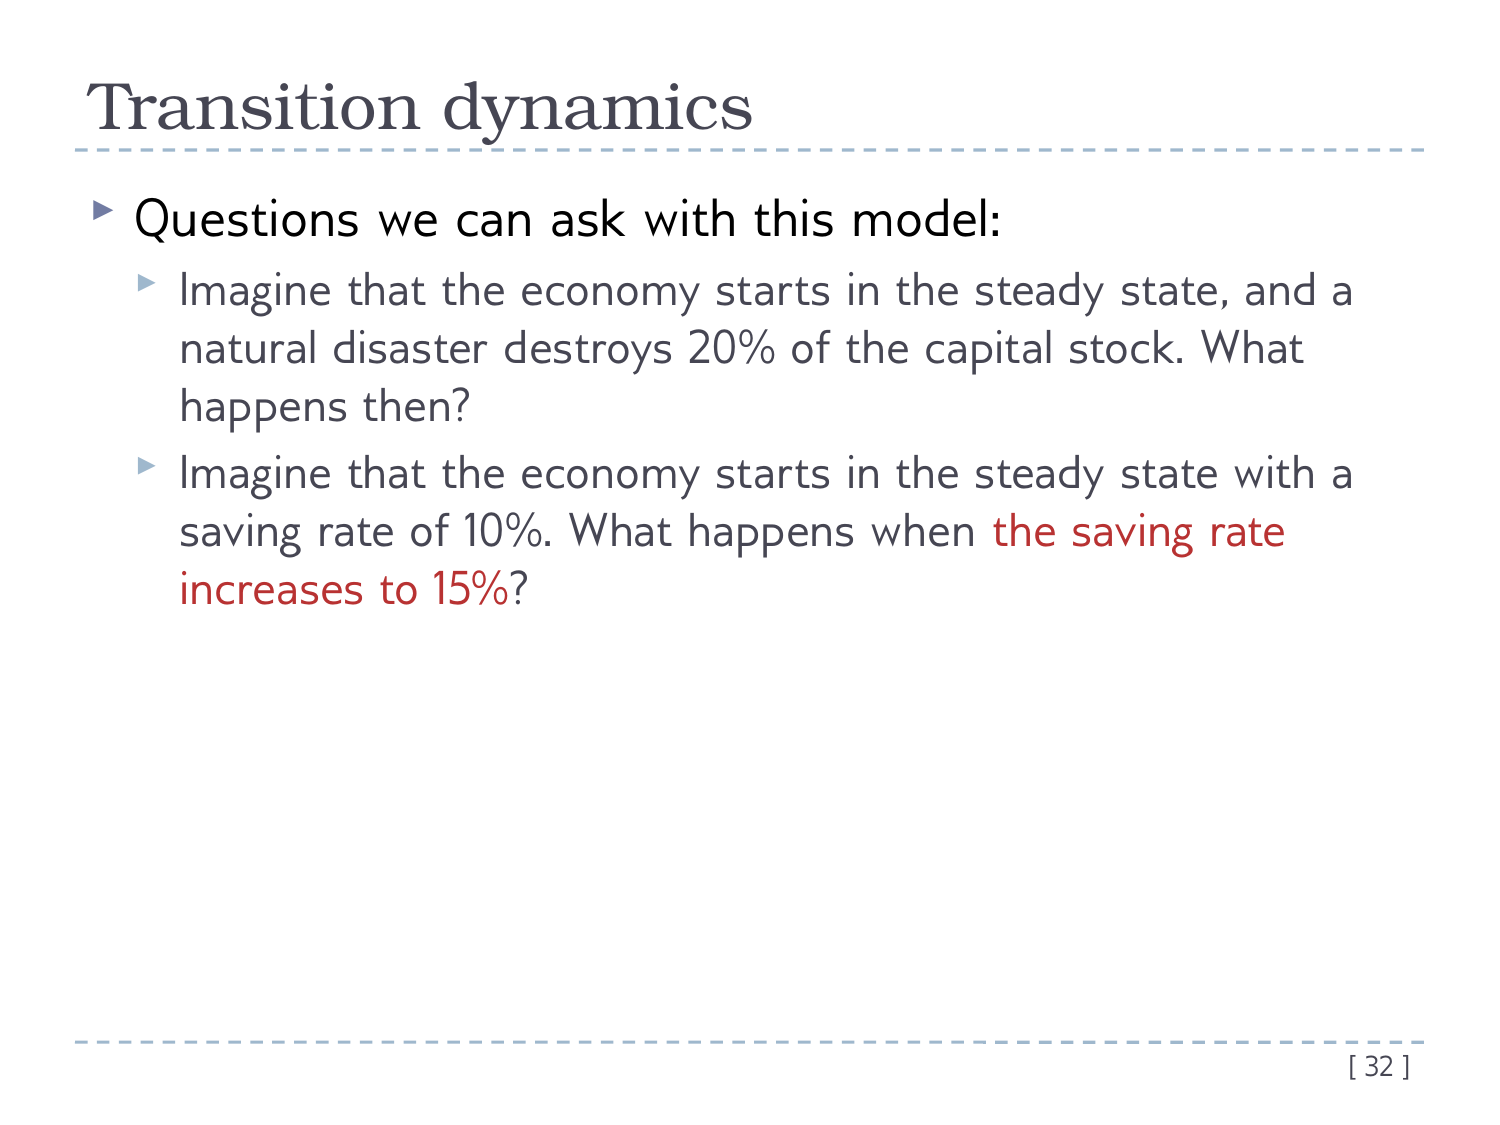

# Transition dynamics
Questions we can ask with this model:
Imagine that the economy starts in the steady state, and a natural disaster destroys 20% of the capital stock. What happens then?
Imagine that the economy starts in the steady state with a saving rate of 10%. What happens when the saving rate increases to 15%?
[ 32 ]